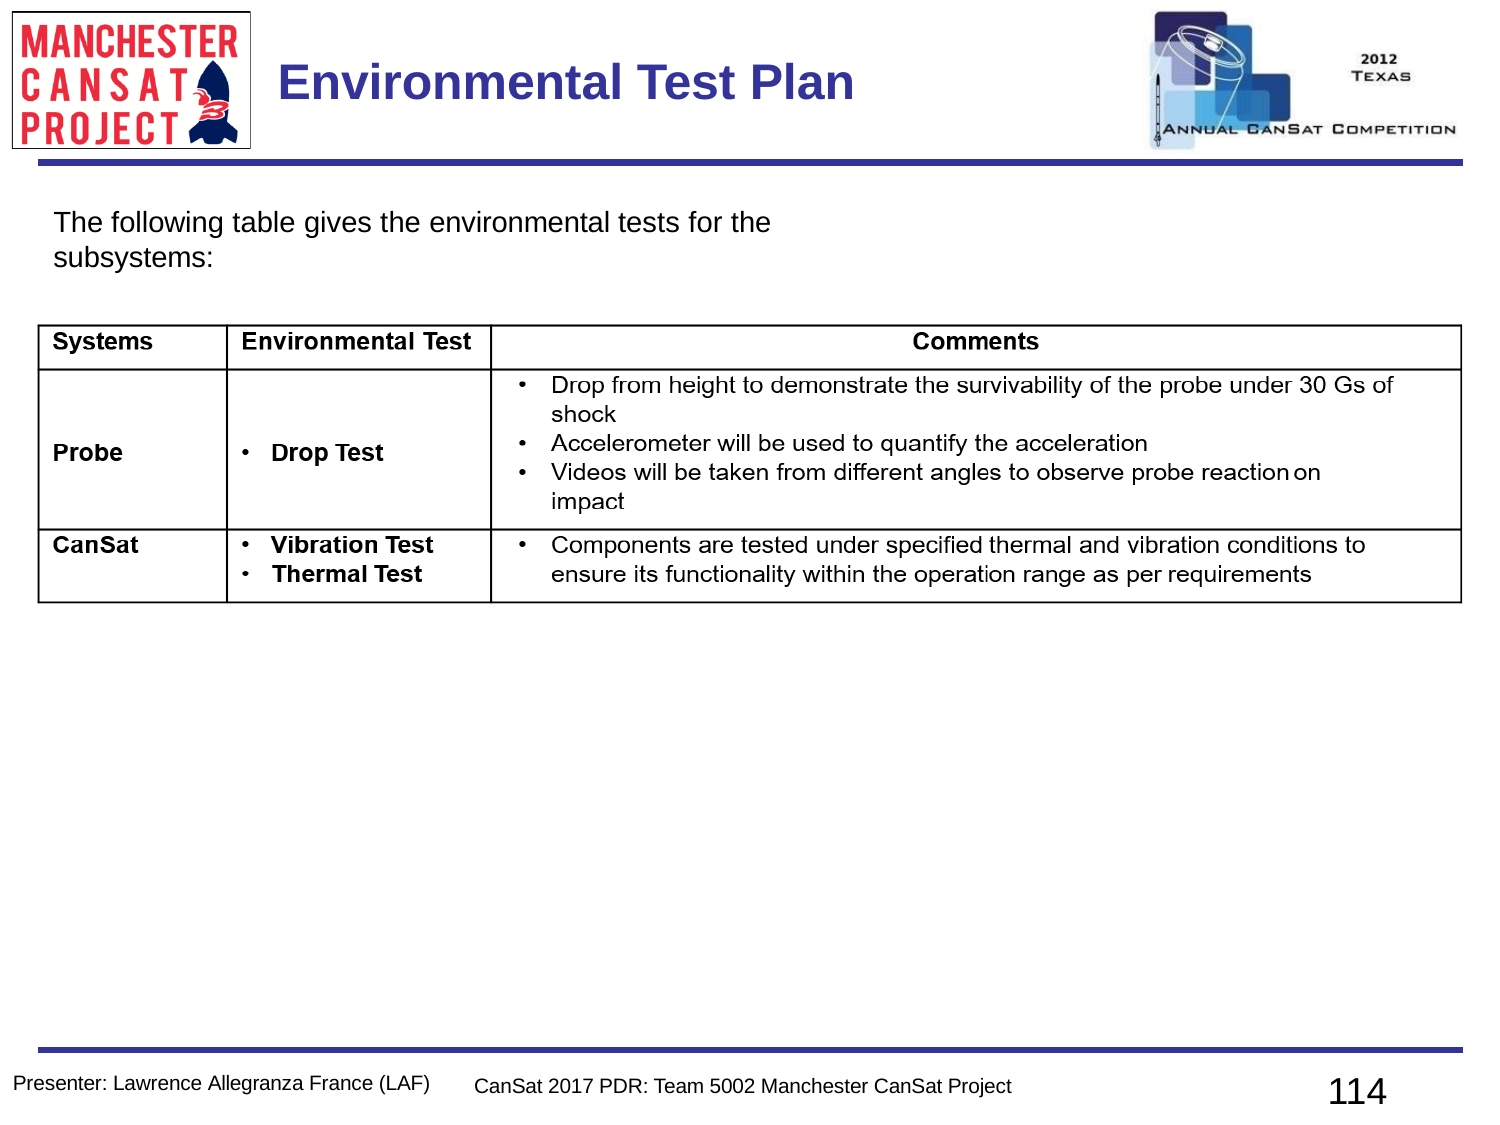

Team Logo
Here
(If You Want)

# Environmental Test Plan

The following table gives the environmental tests for the subsystems:

114
Presenter: Lawrence Allegranza France (LAF)
CanSat 2017 PDR: Team 5002 Manchester CanSat Project